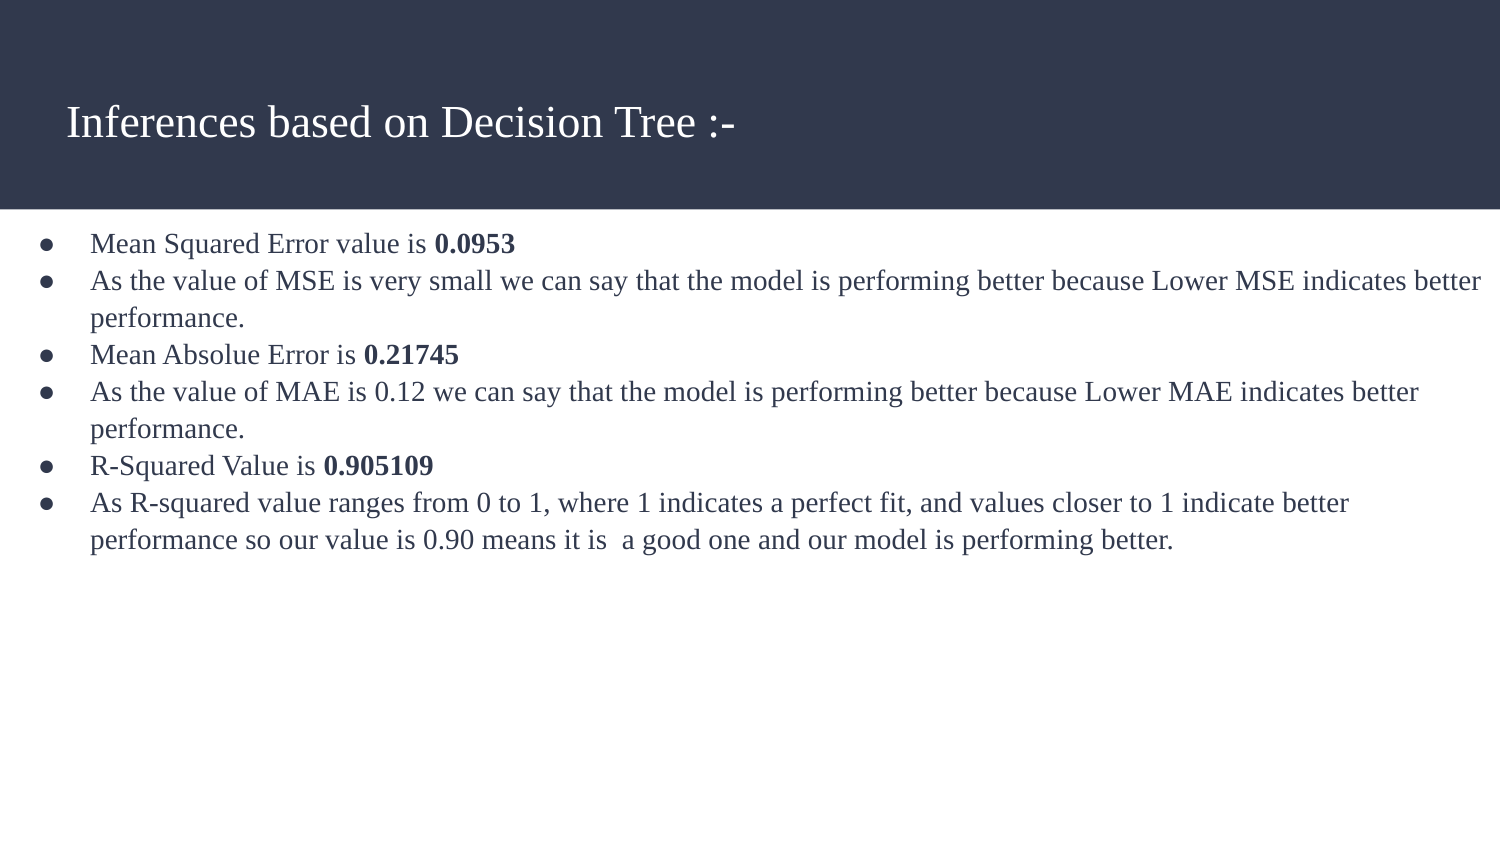

# Inferences based on Decision Tree :-
Mean Squared Error value is 0.0953
As the value of MSE is very small we can say that the model is performing better because Lower MSE indicates better performance.
Mean Absolue Error is 0.21745
As the value of MAE is 0.12 we can say that the model is performing better because Lower MAE indicates better performance.
R-Squared Value is 0.905109
As R-squared value ranges from 0 to 1, where 1 indicates a perfect fit, and values closer to 1 indicate better performance so our value is 0.90 means it is  a good one and our model is performing better.